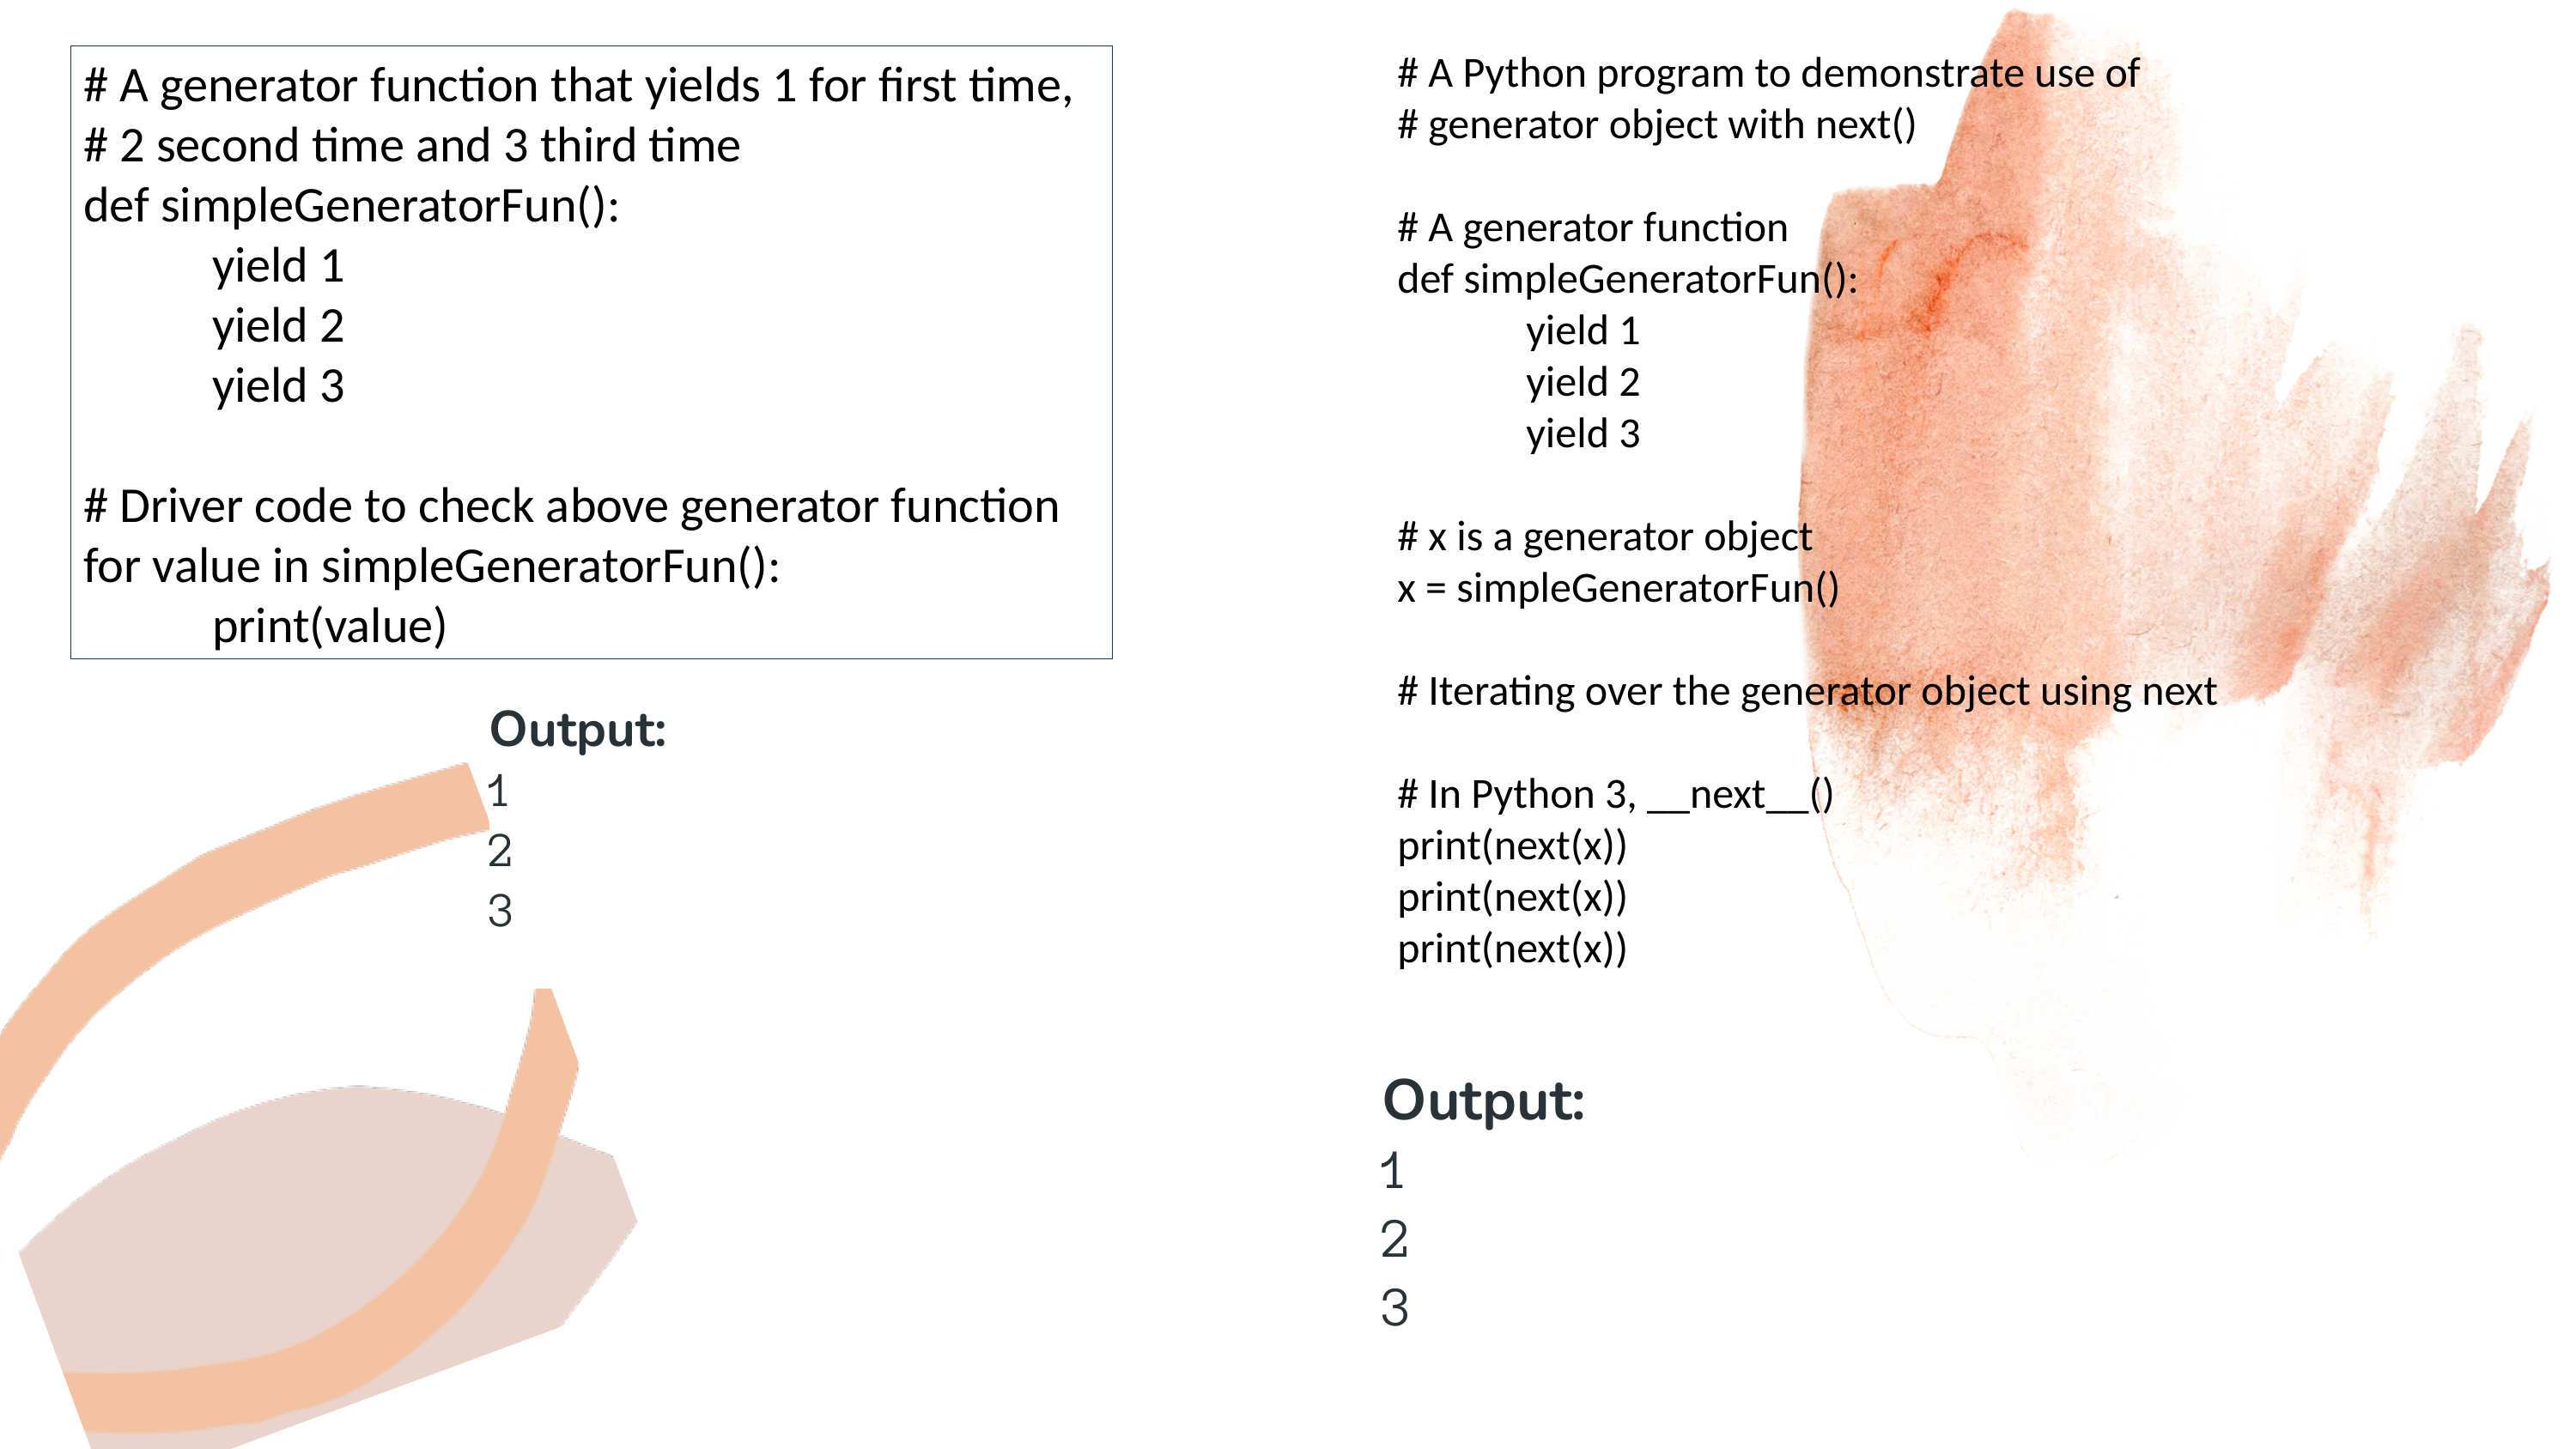

# A Python program to demonstrate use of
# generator object with next()

# A generator function
def simpleGeneratorFun():
	yield 1
	yield 2
	yield 3

# x is a generator object
x = simpleGeneratorFun()

# Iterating over the generator object using next

# In Python 3, __next__()
print(next(x))
print(next(x))
print(next(x))
# A generator function that yields 1 for first time,
# 2 second time and 3 third time
def simpleGeneratorFun():
	yield 1
	yield 2
	yield 3

# Driver code to check above generator function
for value in simpleGeneratorFun():
	print(value)
Output:
1
2
3

Output:
1
2
3